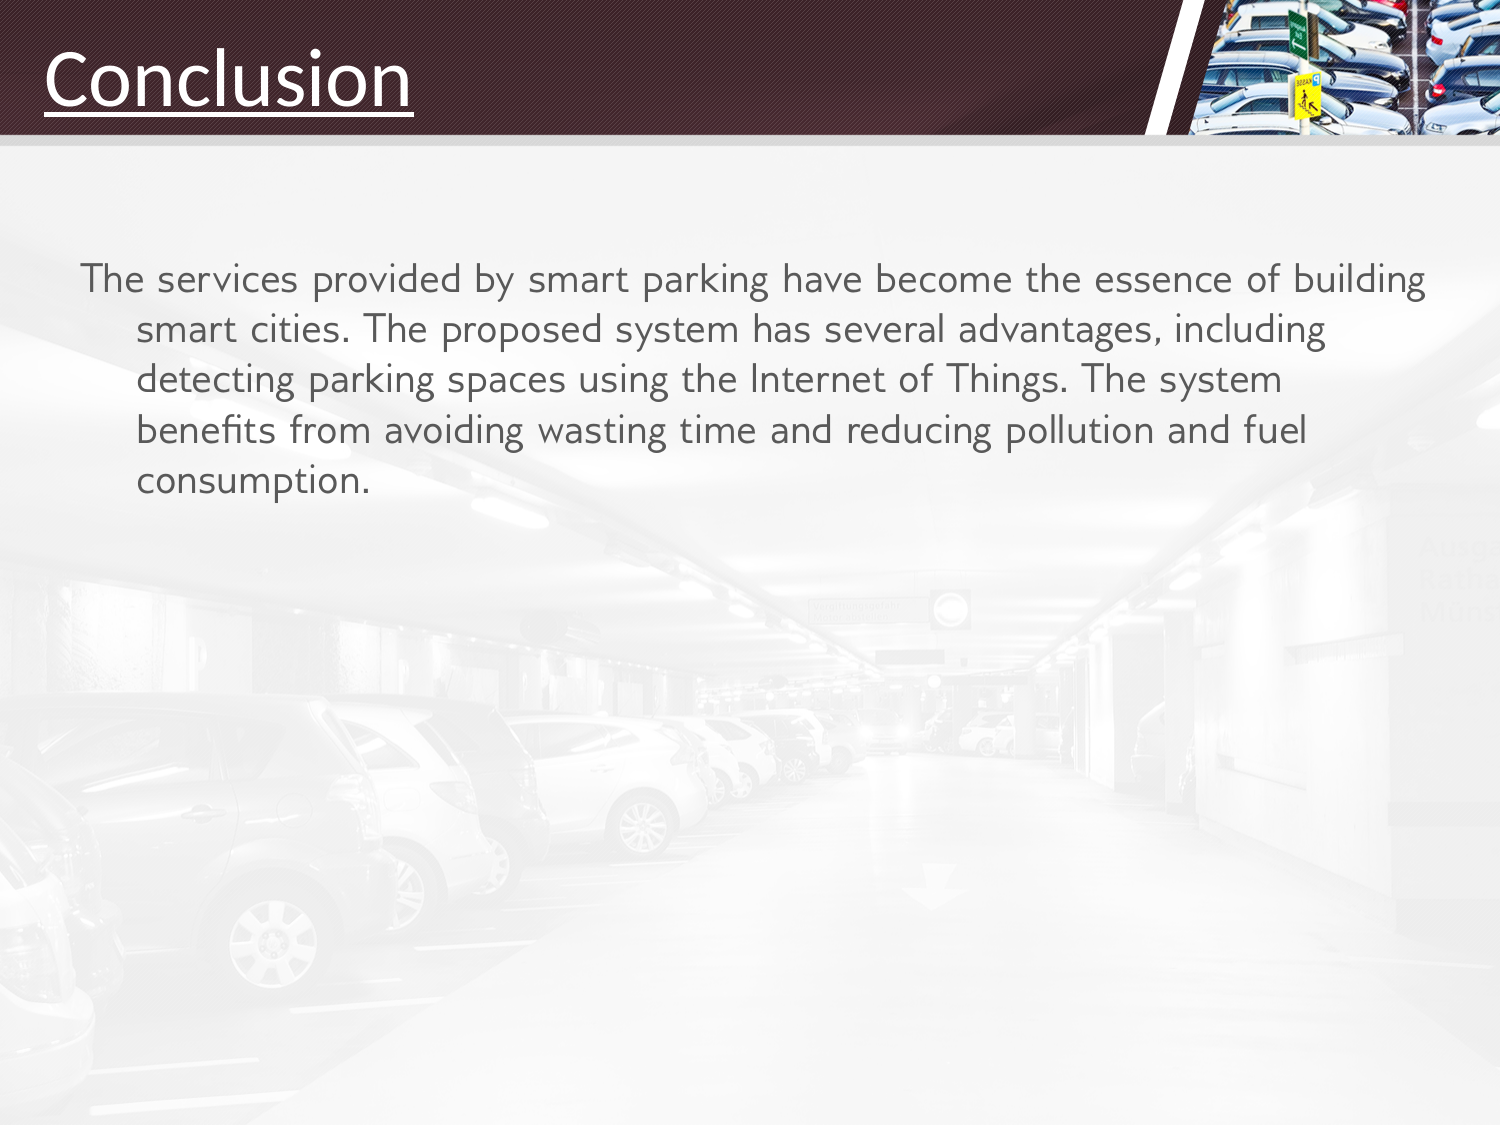

# Conclusion
The services provided by smart parking have become the essence of building smart cities. The proposed system has several advantages, including detecting parking spaces using the Internet of Things. The system benefits from avoiding wasting time and reducing pollution and fuel consumption.